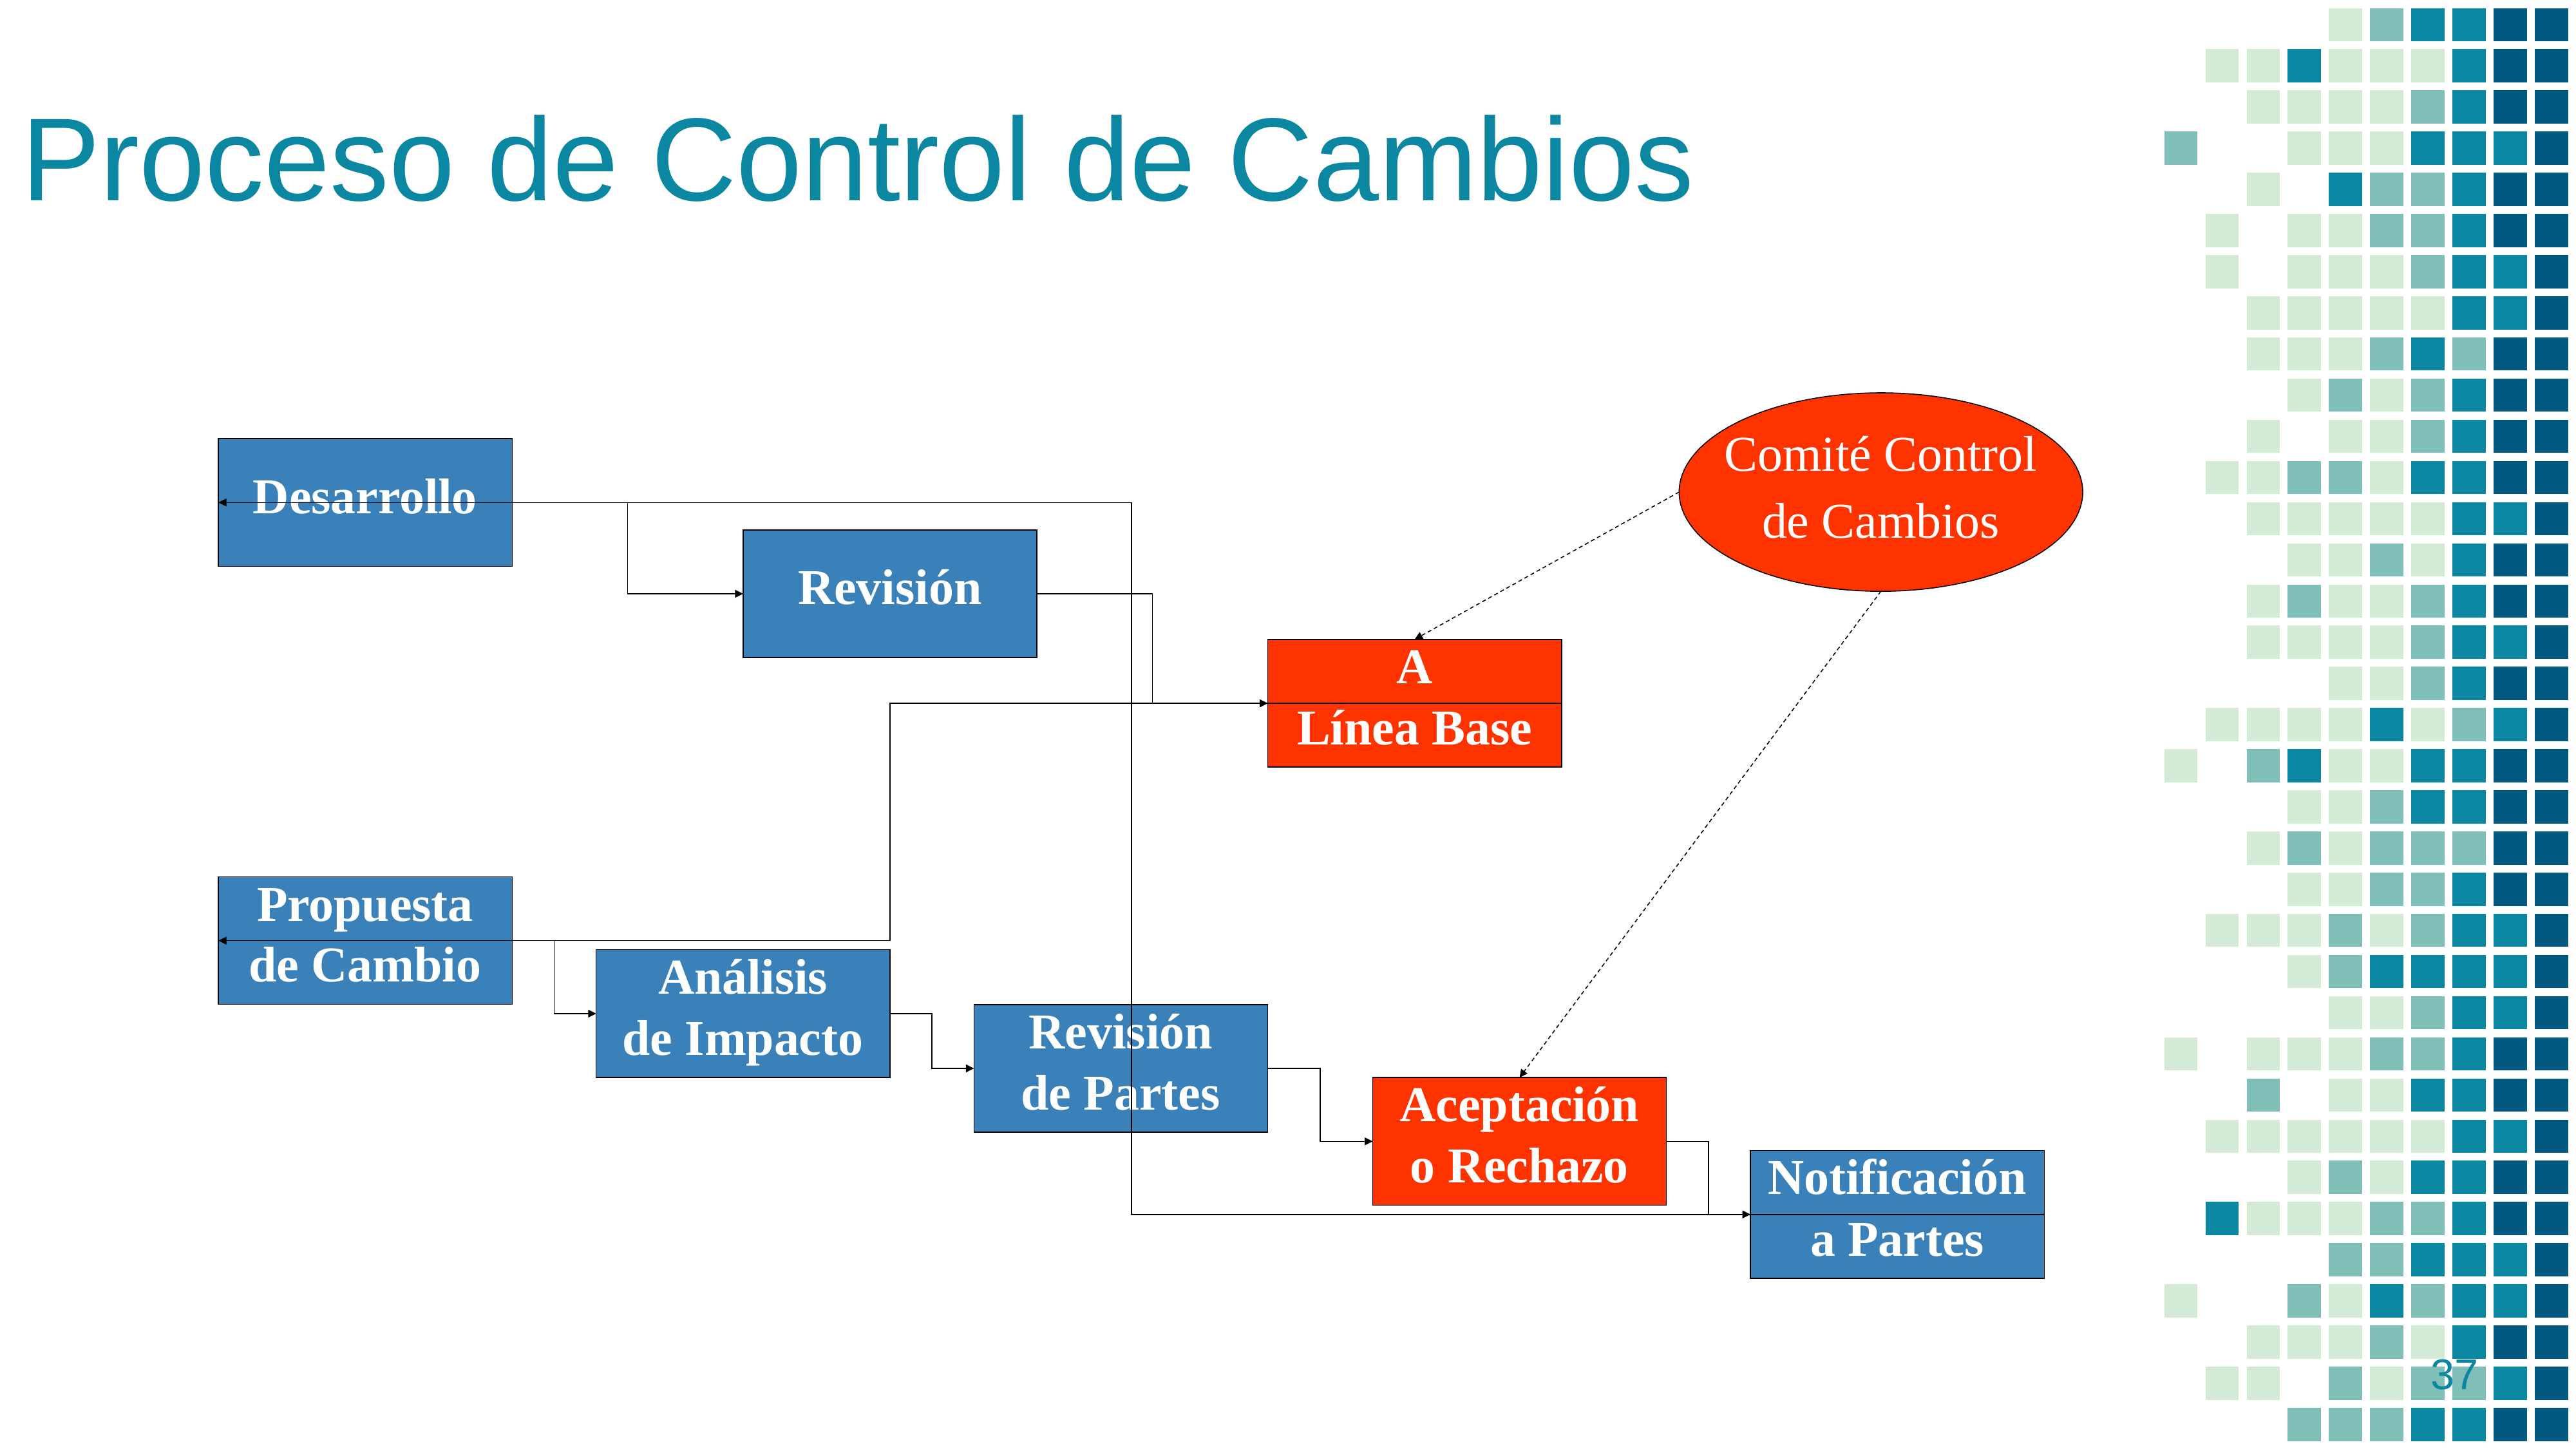

# Proceso de Control de Cambios
Comité Control
de Cambios
Desarrollo
Revisión
A
Línea Base
Propuesta
de Cambio
Análisis
de Impacto
Revisión
de Partes
Aceptación
o Rechazo
Notificación
a Partes
37